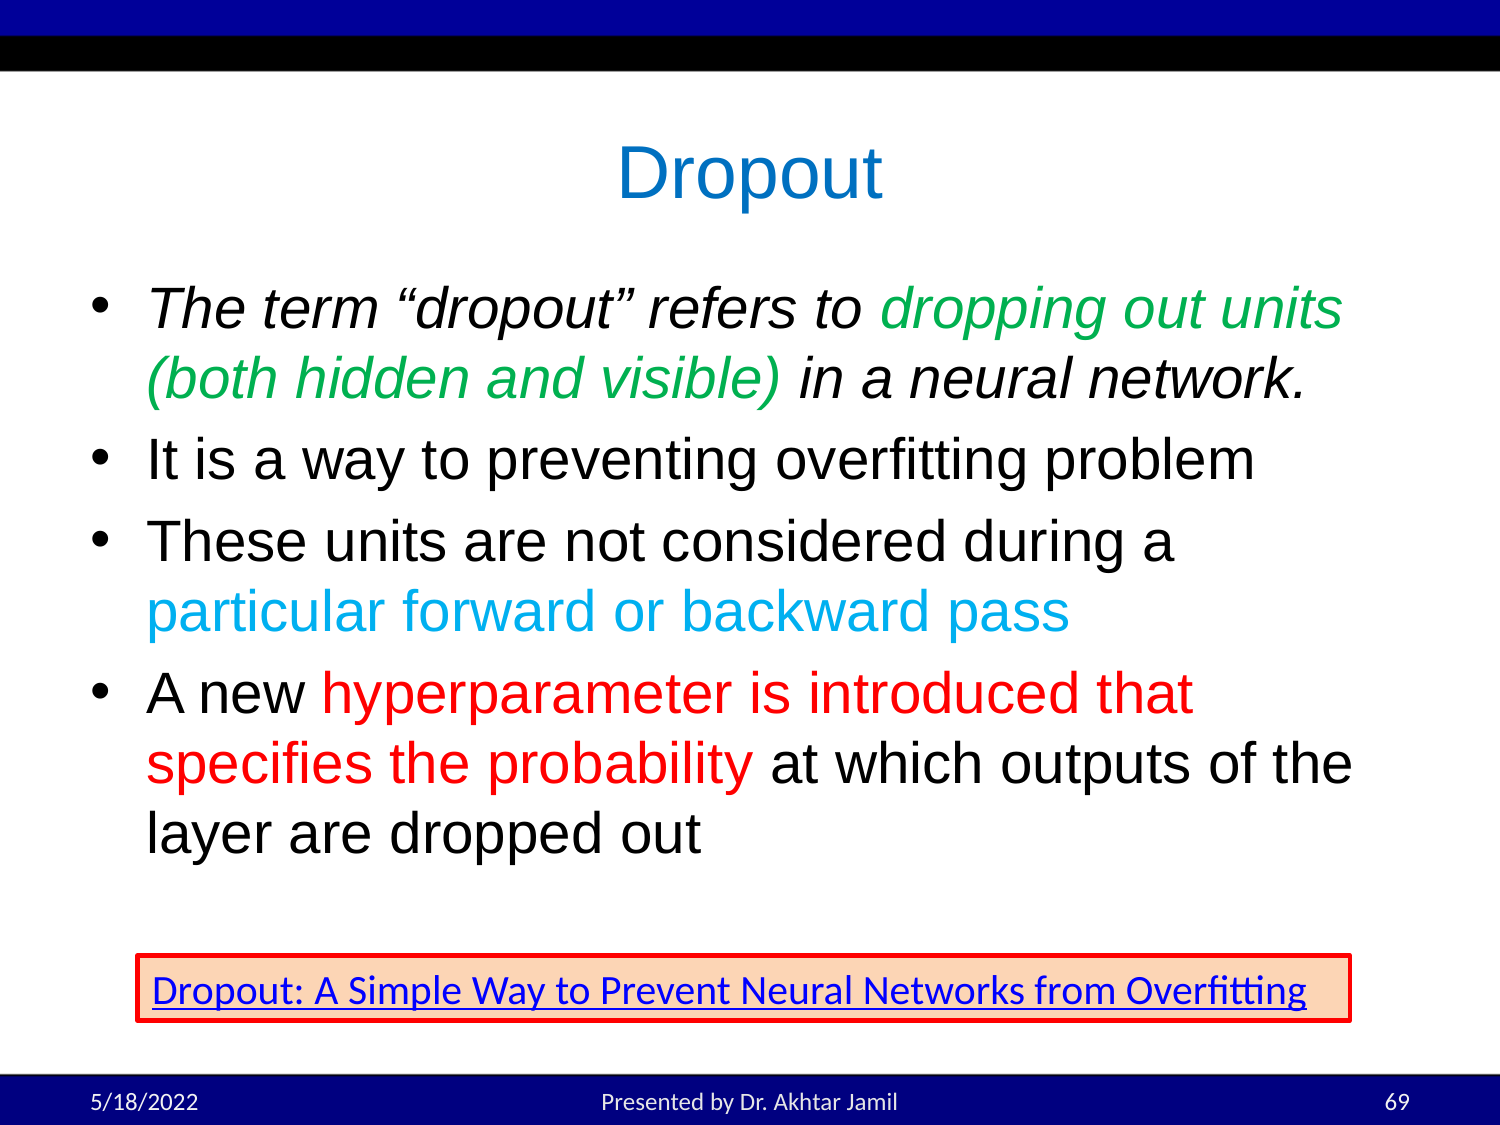

# Dropout
The term “dropout” refers to dropping out units (both hidden and visible) in a neural network.
It is a way to preventing overfitting problem
These units are not considered during a particular forward or backward pass
A new hyperparameter is introduced that specifies the probability at which outputs of the layer are dropped out
Dropout: A Simple Way to Prevent Neural Networks from Overfitting
5/18/2022
Presented by Dr. Akhtar Jamil
69